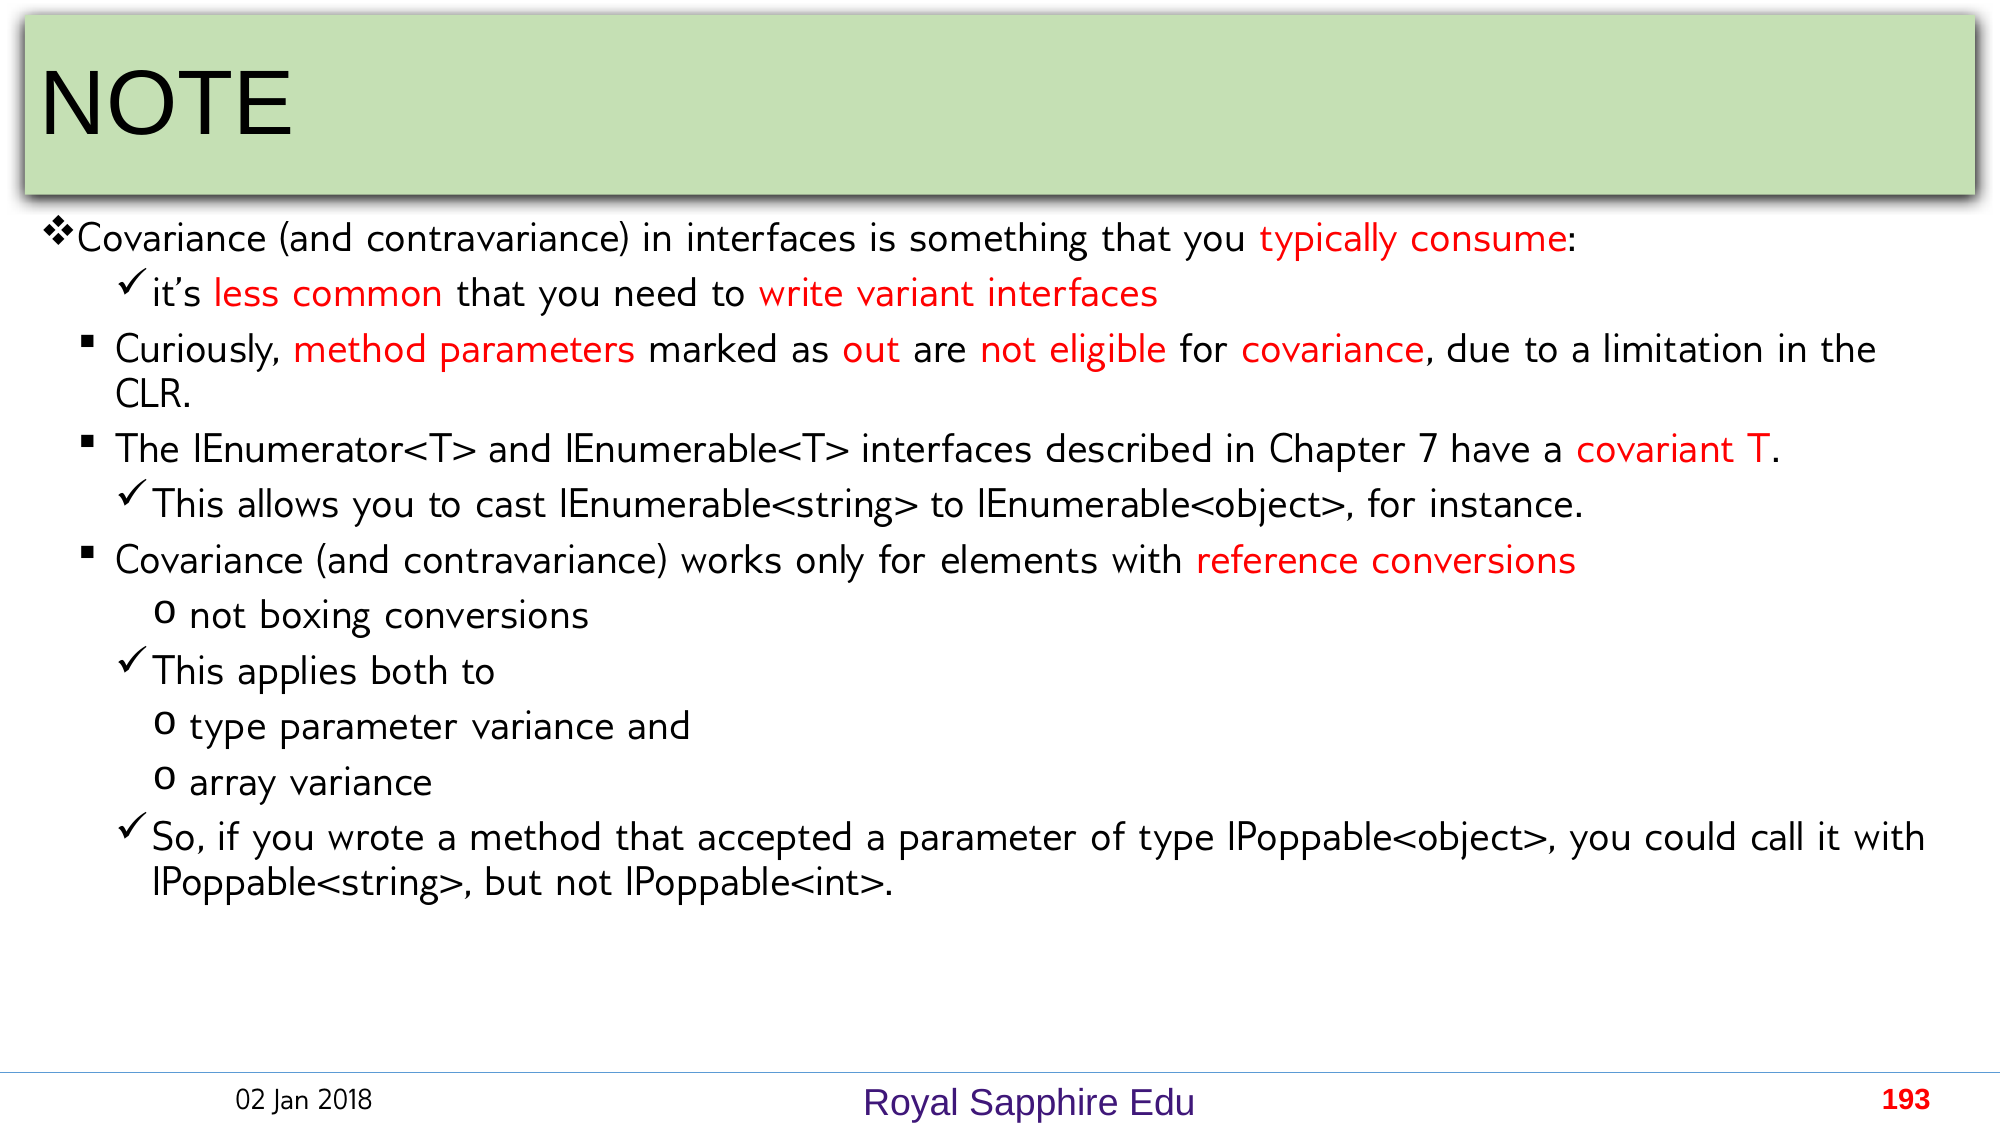

# NOTE
Covariance (and contravariance) in interfaces is something that you typically consume:
it’s less common that you need to write variant interfaces
Curiously, method parameters marked as out are not eligible for covariance, due to a limitation in the CLR.
The IEnumerator<T> and IEnumerable<T> interfaces described in Chapter 7 have a covariant T.
This allows you to cast IEnumerable<string> to IEnumerable<object>, for instance.
Covariance (and contravariance) works only for elements with reference conversions
not boxing conversions
This applies both to
type parameter variance and
array variance
So, if you wrote a method that accepted a parameter of type IPoppable<object>, you could call it with IPoppable<string>, but not IPoppable<int>.
02 Jan 2018
193